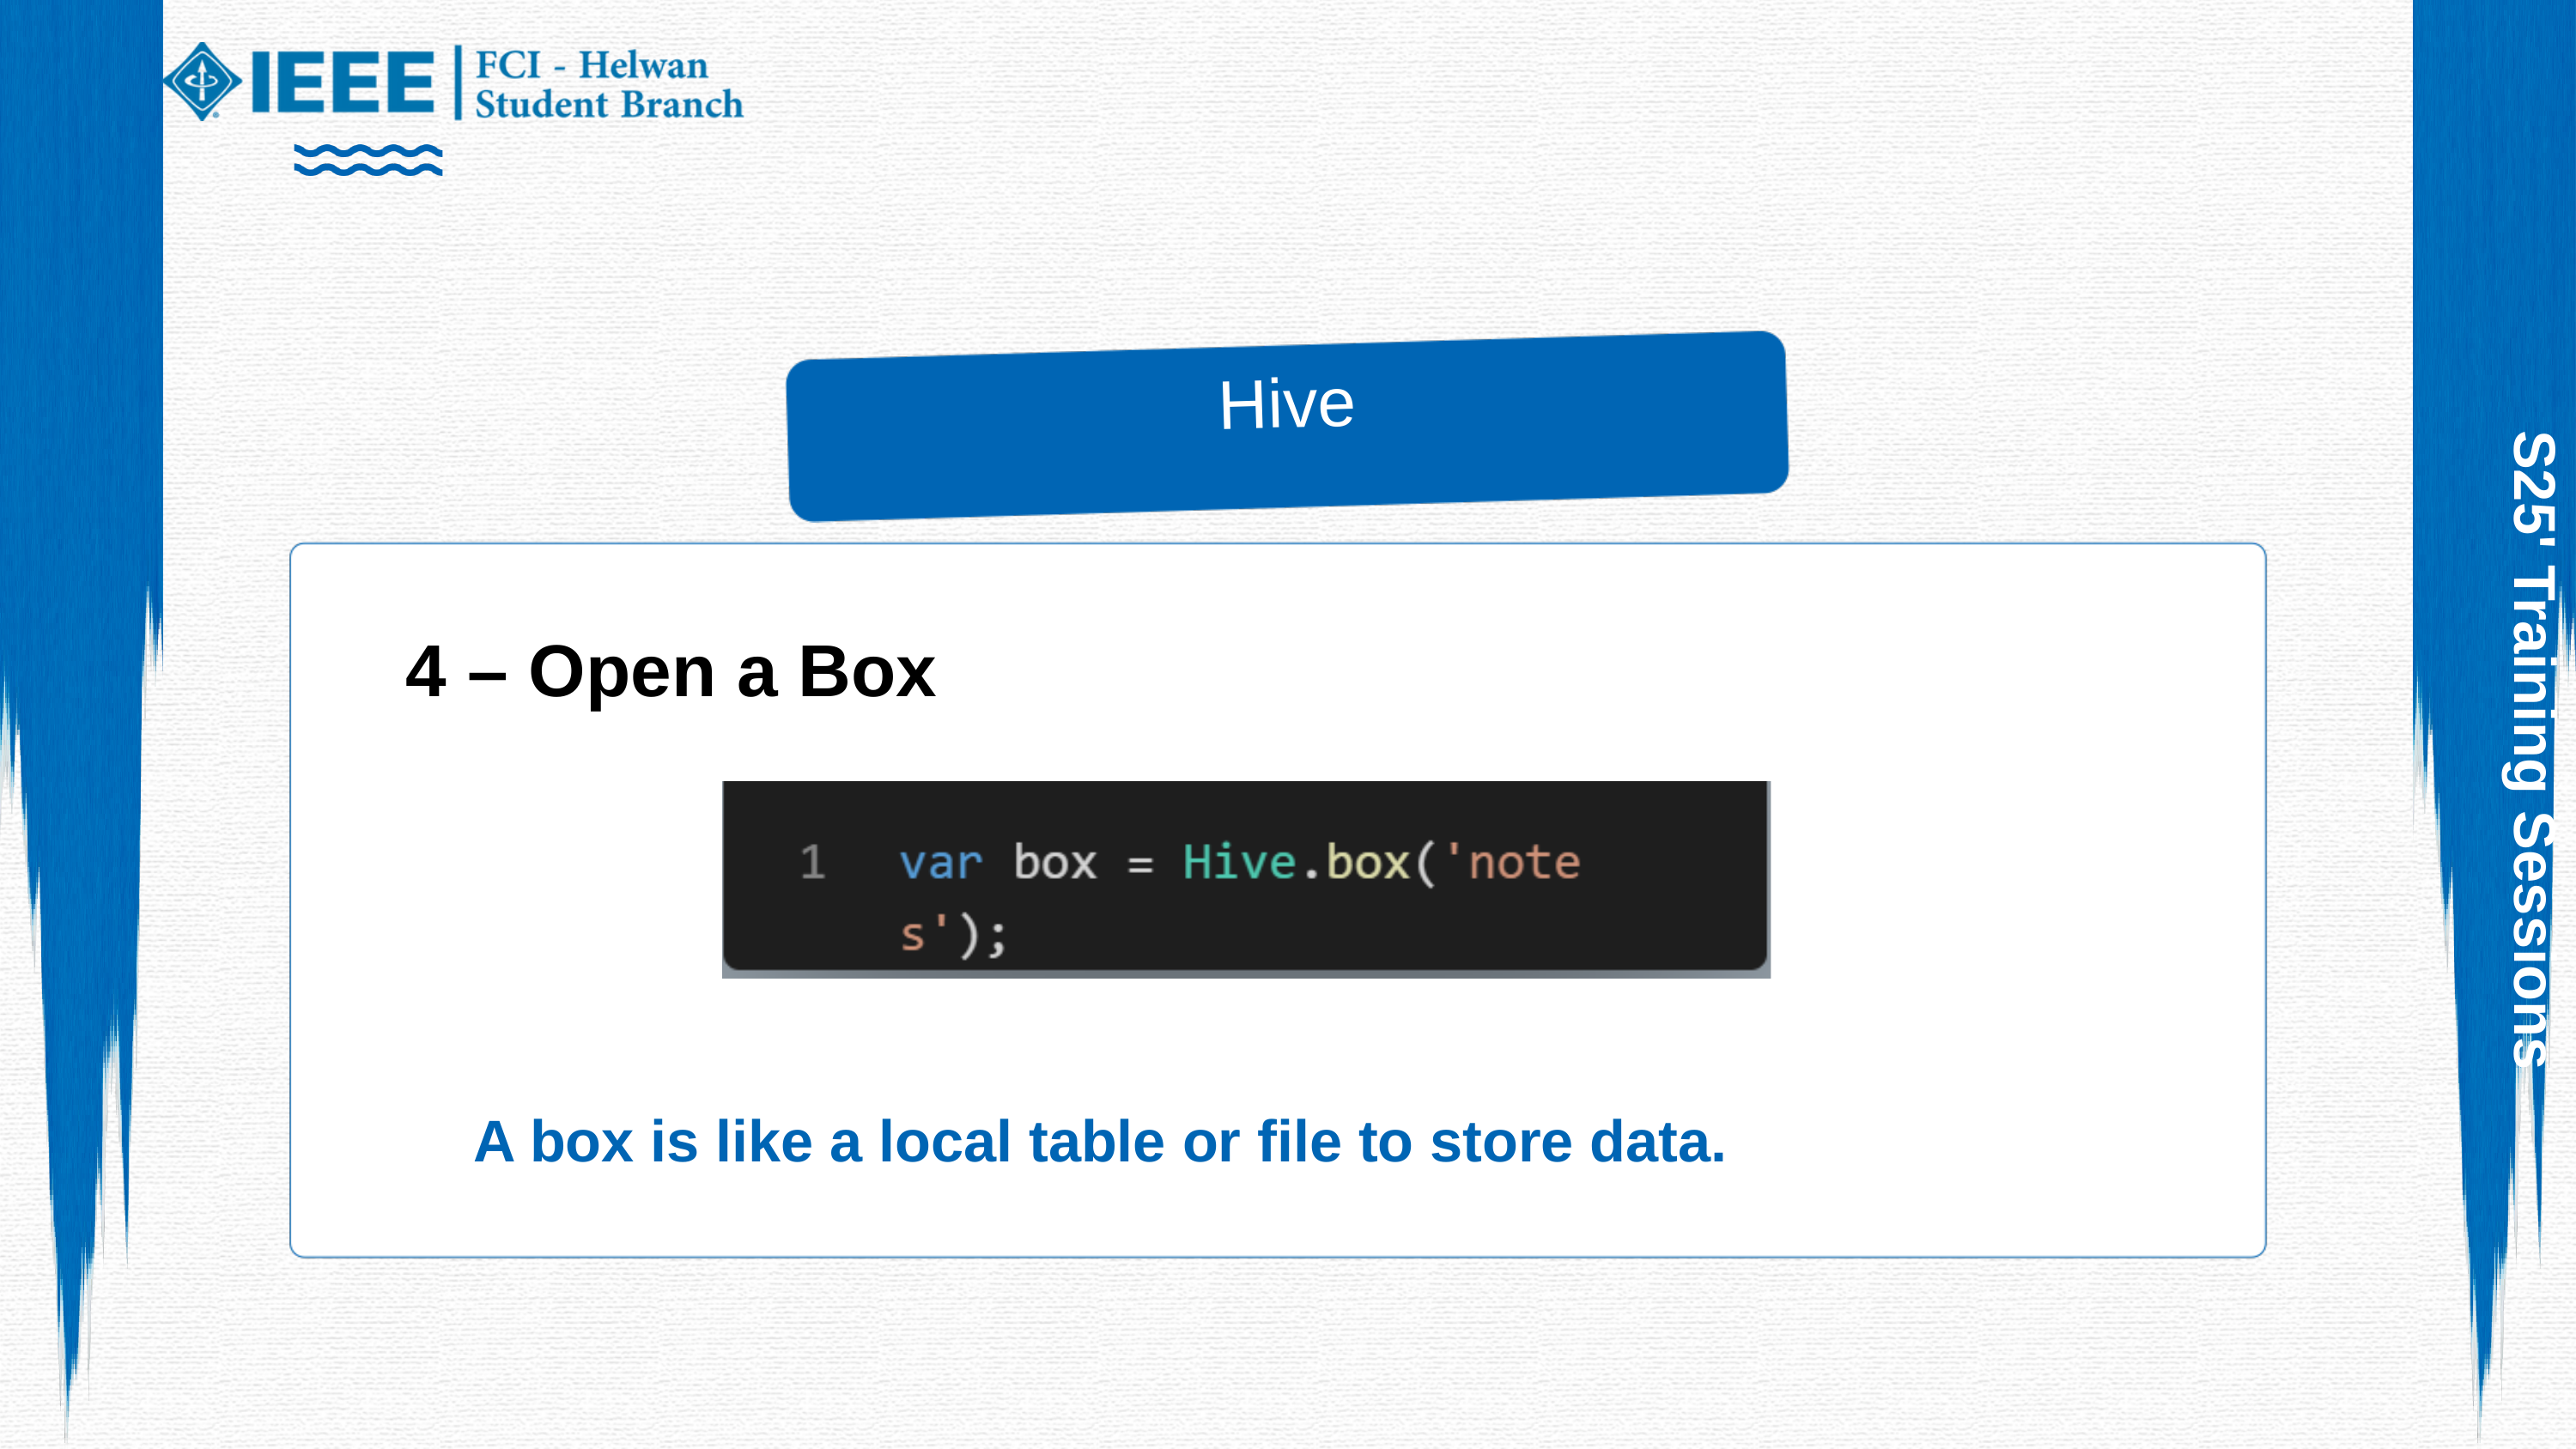

Hive

4 – Open a Box

S25' Training Sessions

A box is like a local table or file to store data.